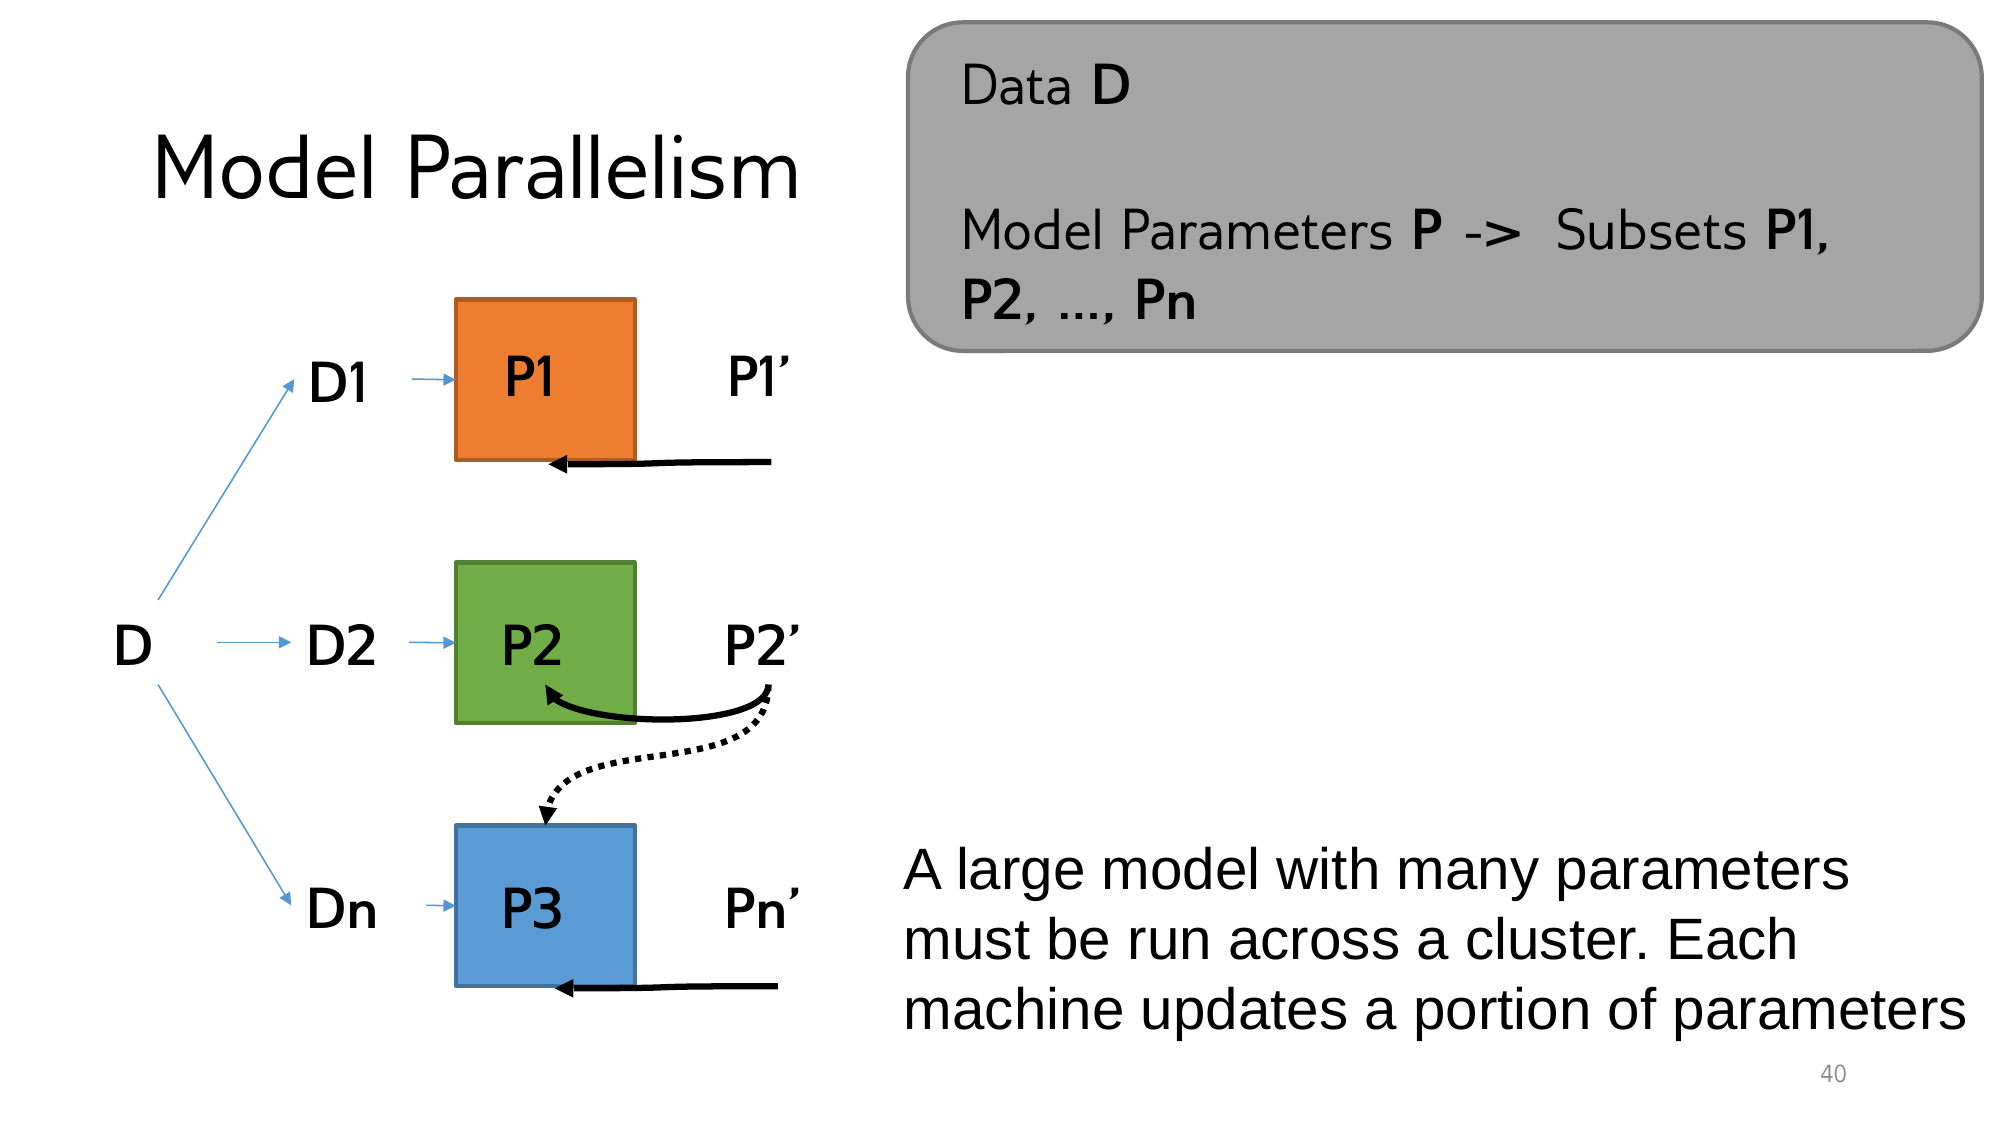

Data D
# Model Parallelism
Model Parameters P ->  Subsets P1, P2, …, Pn

P1
P1’
D1

D
P2
P2’
D2
A large model with many parameters must be run across a cluster. Each machine updates a portion of parameters

P3
Pn’
Dn
40